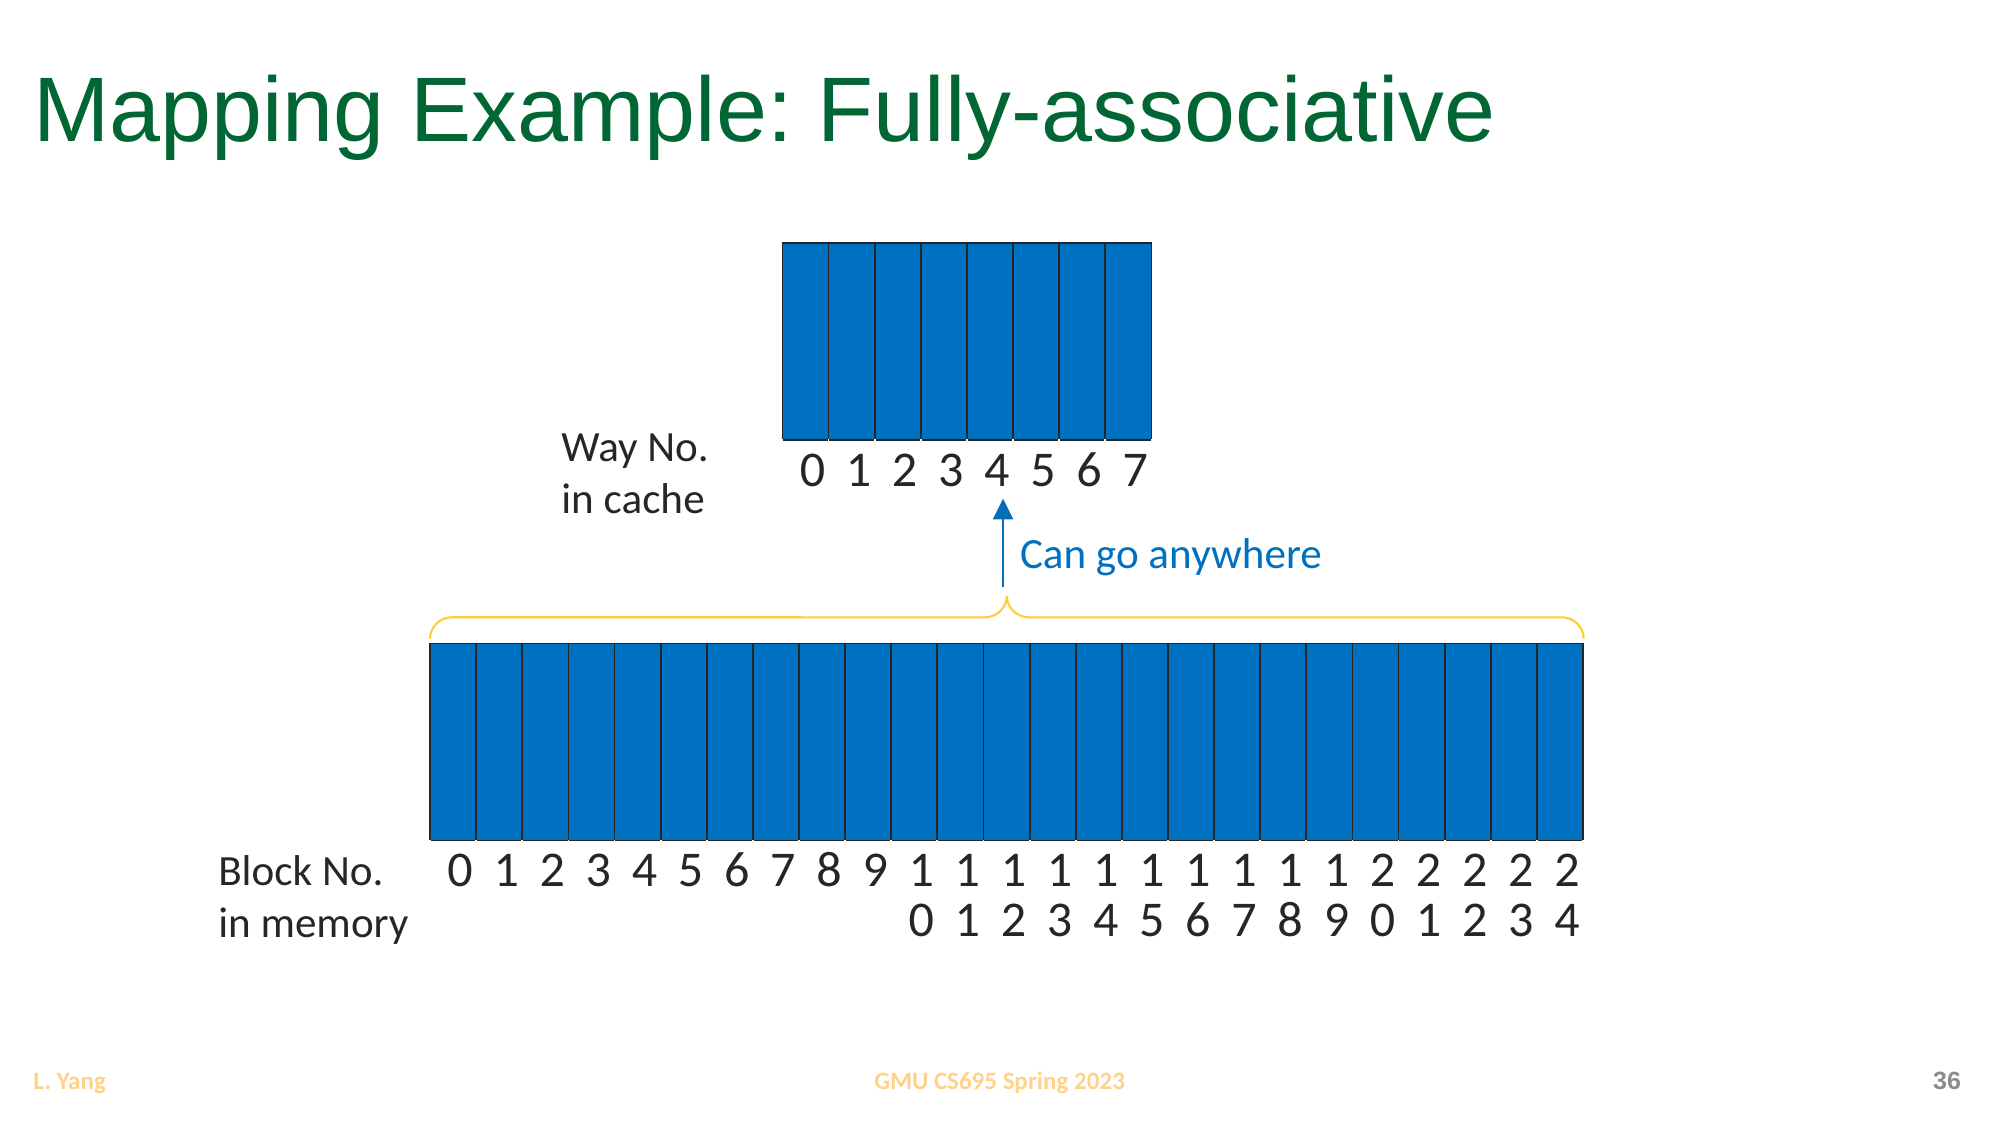

# Mapping Example: Fully-associative

|  |  |  |  |  |  |  |  |
| --- | --- | --- | --- | --- | --- | --- | --- |
| 0 | 1 | 2 | 3 | 4 | 5 | 6 | 7 |
Way No.
in cache
Can go anywhere
|  |  |  |  |  |  |  |  |  |  |  |  |  |  |  |  |  |  |  |  |  |  |  |  |  |
| --- | --- | --- | --- | --- | --- | --- | --- | --- | --- | --- | --- | --- | --- | --- | --- | --- | --- | --- | --- | --- | --- | --- | --- | --- |
| 0 | 1 | 2 | 3 | 4 | 5 | 6 | 7 | 8 | 9 | 10 | 11 | 12 | 13 | 14 | 15 | 16 | 17 | 18 | 19 | 20 | 21 | 22 | 23 | 24 |
Block No.
in memory
36
GMU CS695 Spring 2023
L. Yang